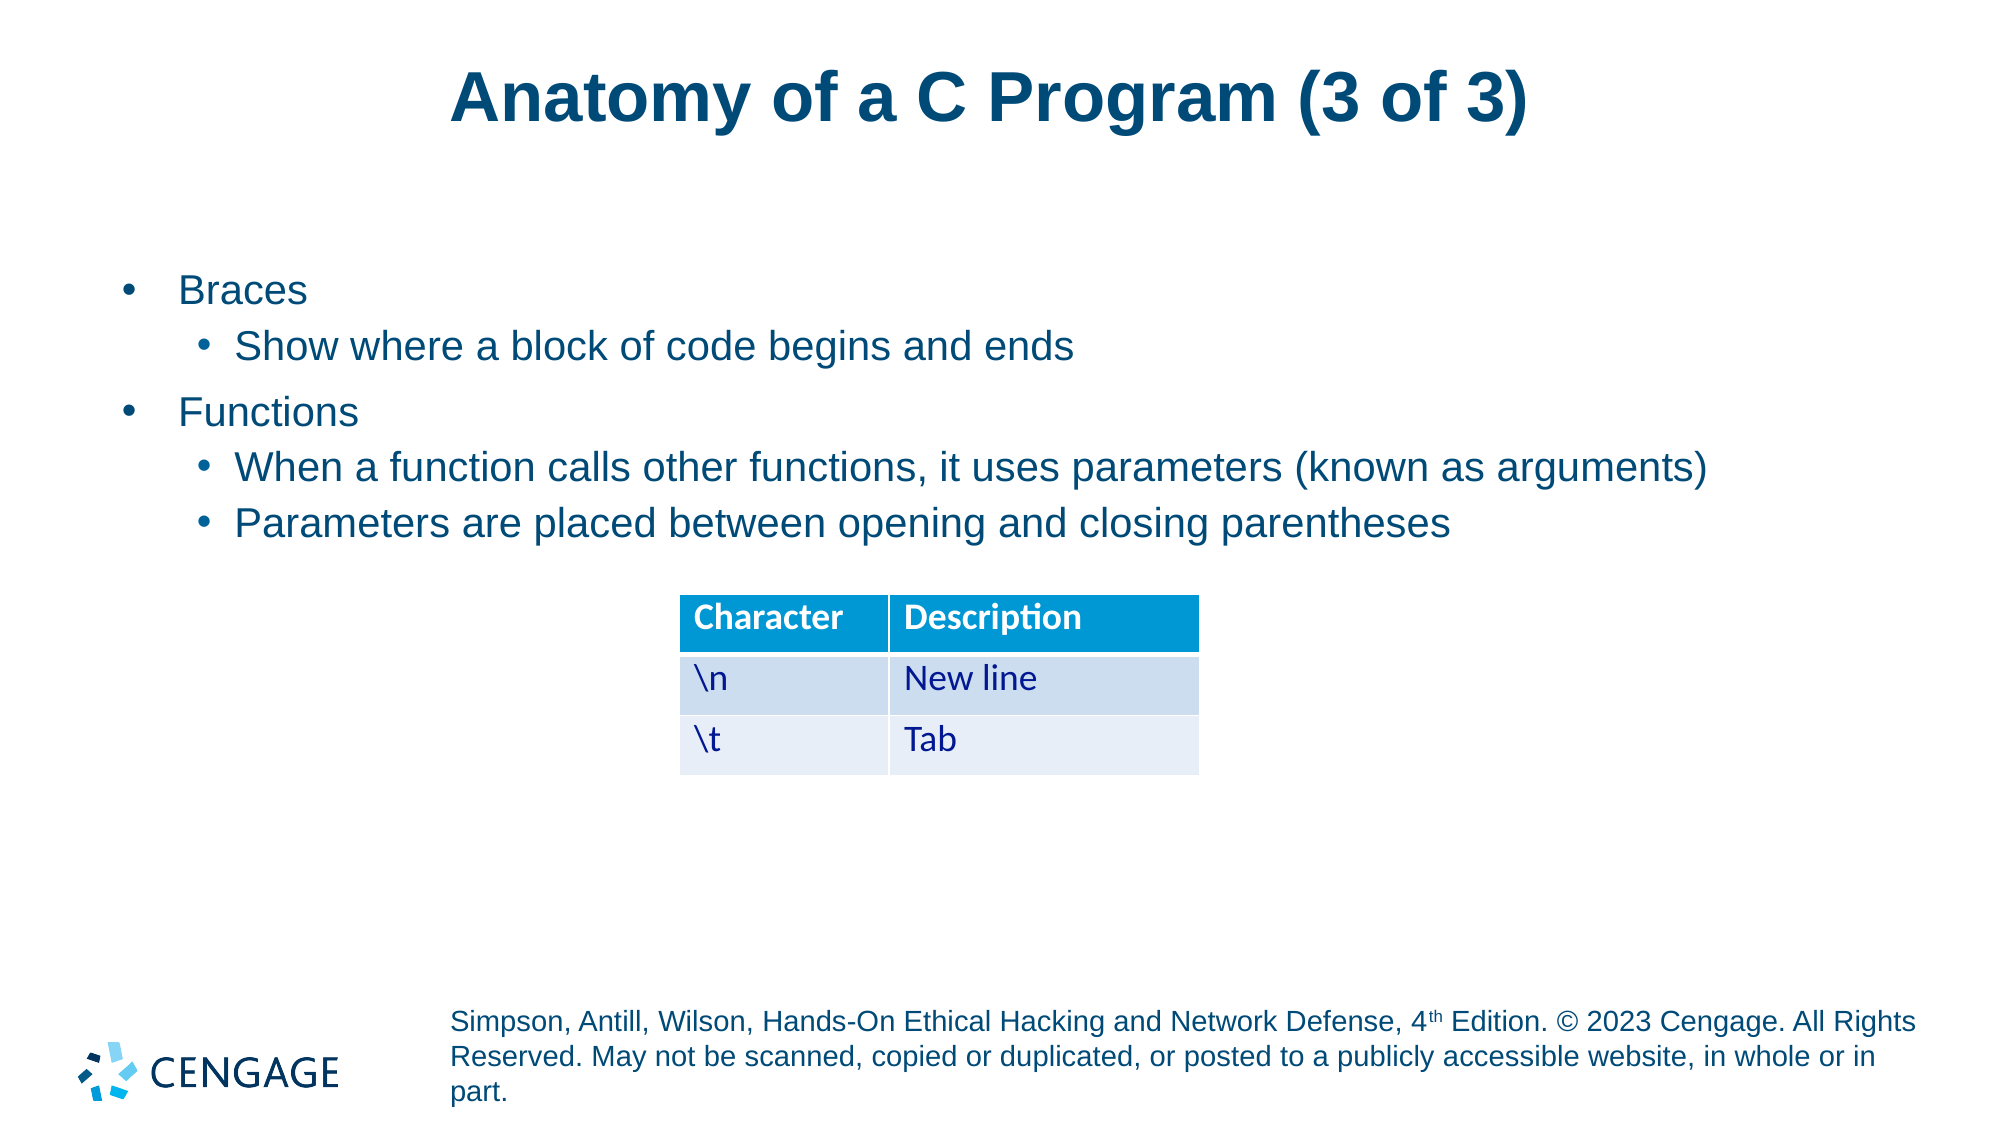

# Anatomy of a C Program (3 of 3)
Braces
Show where a block of code begins and ends
Functions
When a function calls other functions, it uses parameters (known as arguments)
Parameters are placed between opening and closing parentheses
| Character | Description |
| --- | --- |
| \n | New line |
| \t | Tab |